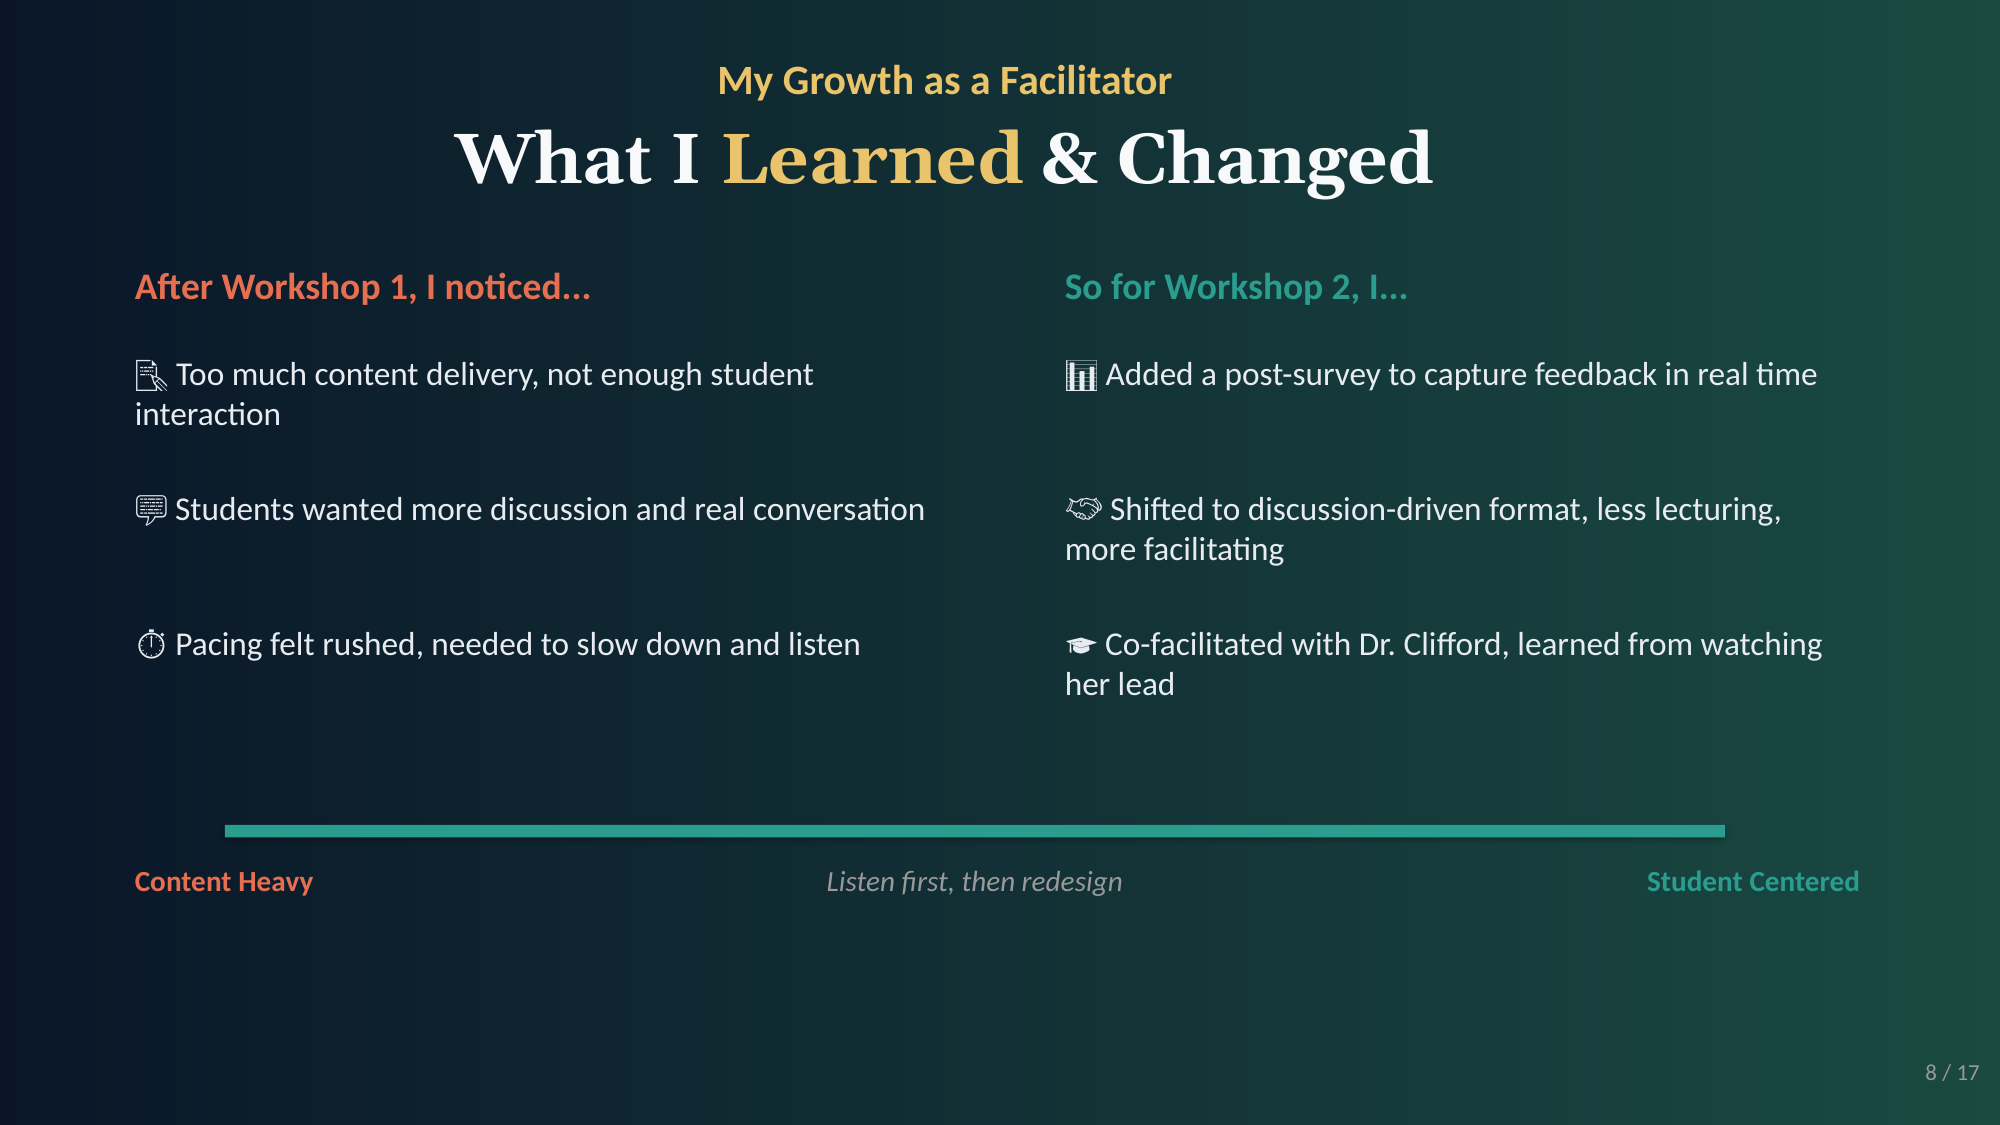

My Growth as a Facilitator
What I Learned & Changed
After Workshop 1, I noticed...
So for Workshop 2, I...
📝 Too much content delivery, not enough student interaction
📊 Added a post-survey to capture feedback in real time
💬 Students wanted more discussion and real conversation
🤝 Shifted to discussion-driven format, less lecturing, more facilitating
⏱ Pacing felt rushed, needed to slow down and listen
🎓 Co-facilitated with Dr. Clifford, learned from watching her lead

Content Heavy
Listen first, then redesign
Student Centered
8 / 17